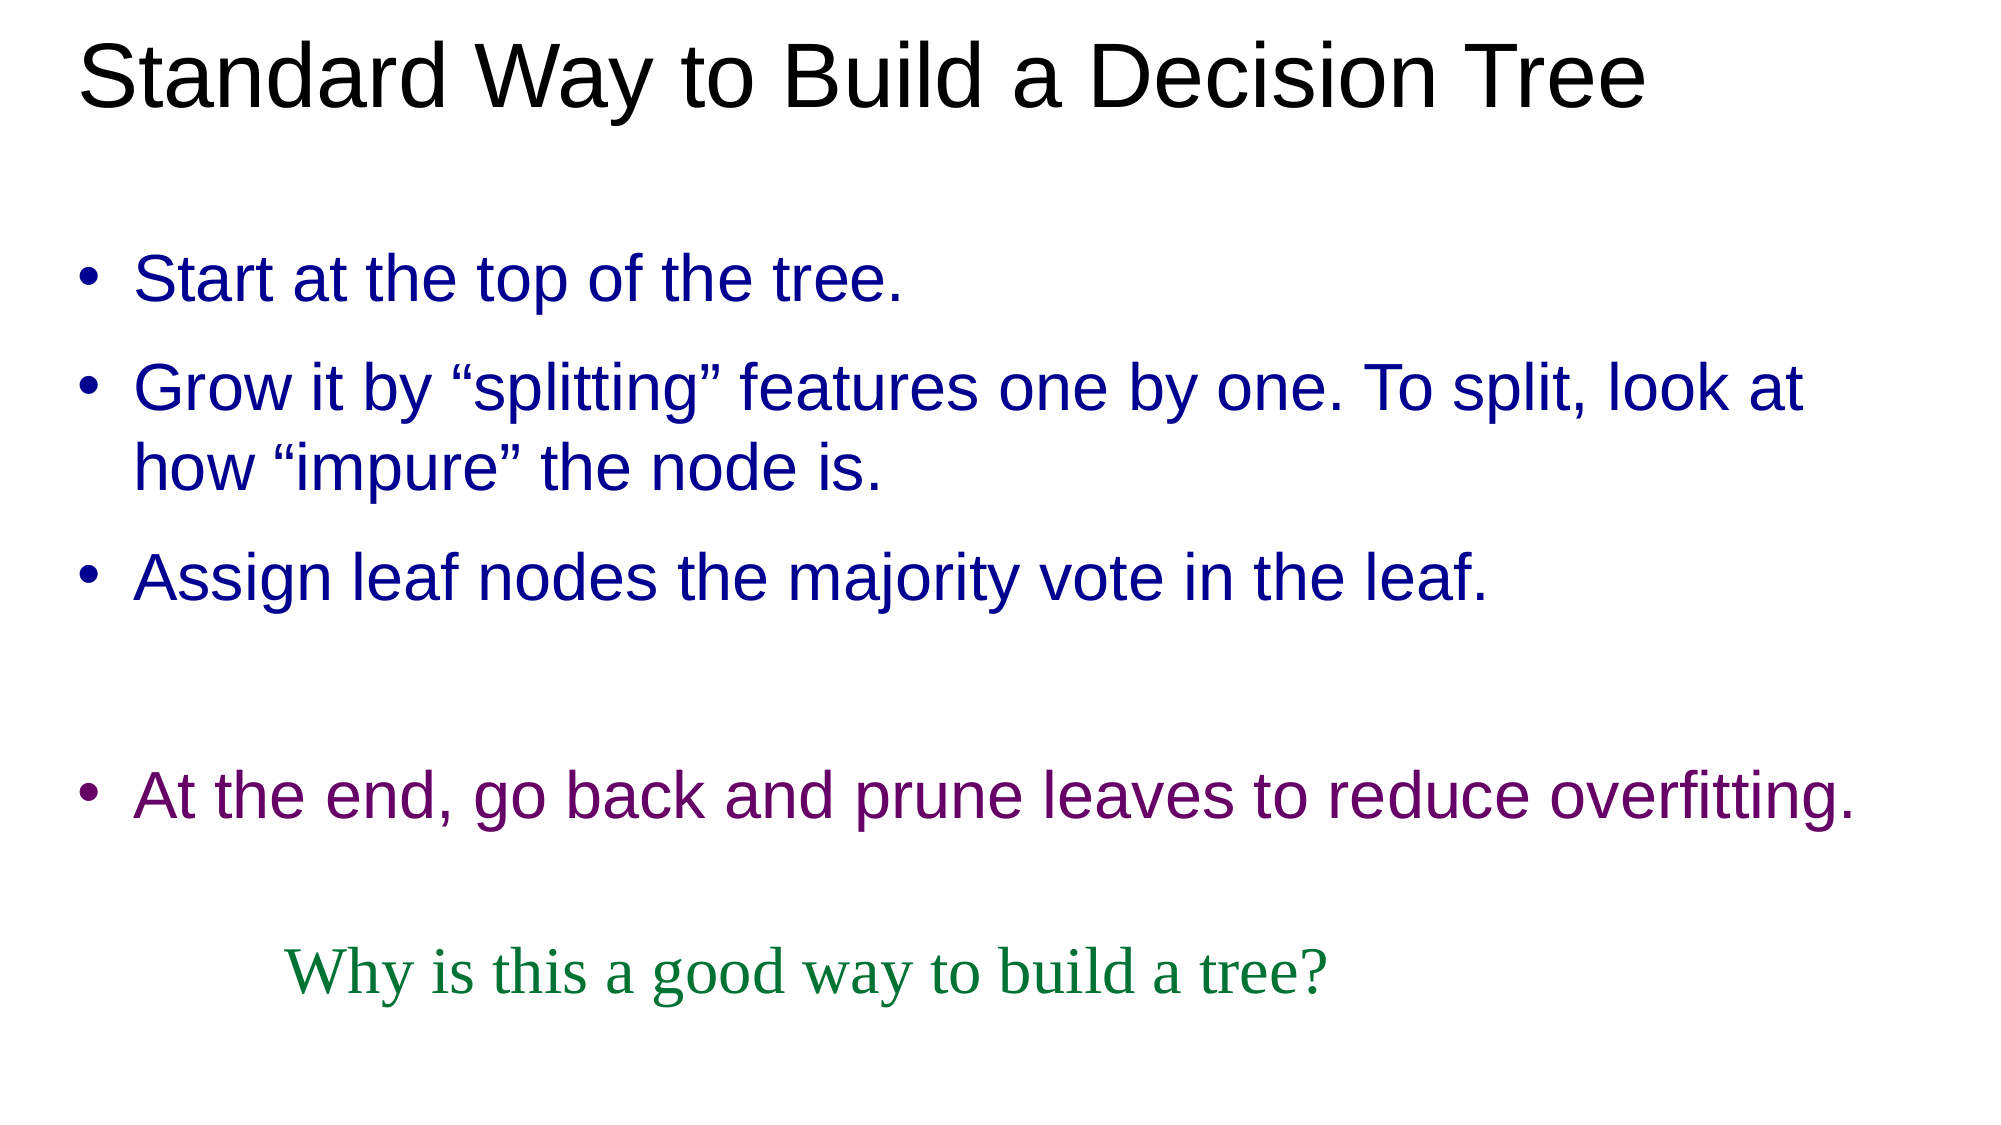

# Standard Way to Build a Decision Tree
Start at the top of the tree.
Grow it by “splitting” features one by one. To split, look at how “impure” the node is.
Assign leaf nodes the majority vote in the leaf.

At the end, go back and prune leaves to reduce overfitting.

Why is this a good way to build a tree?